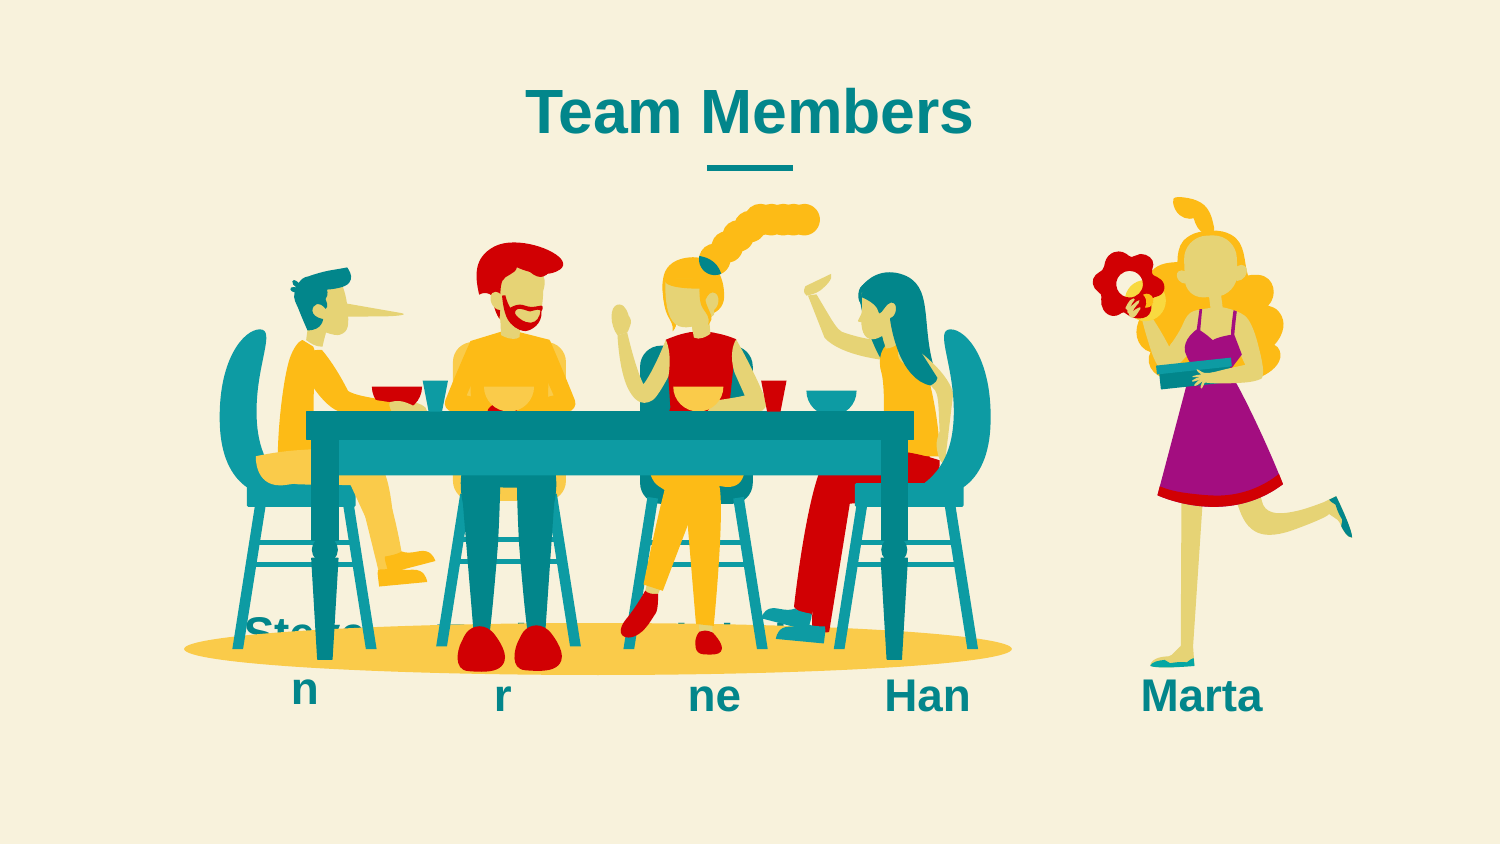

# Team Members

Steven
Tushar
Christine
Han
Marta